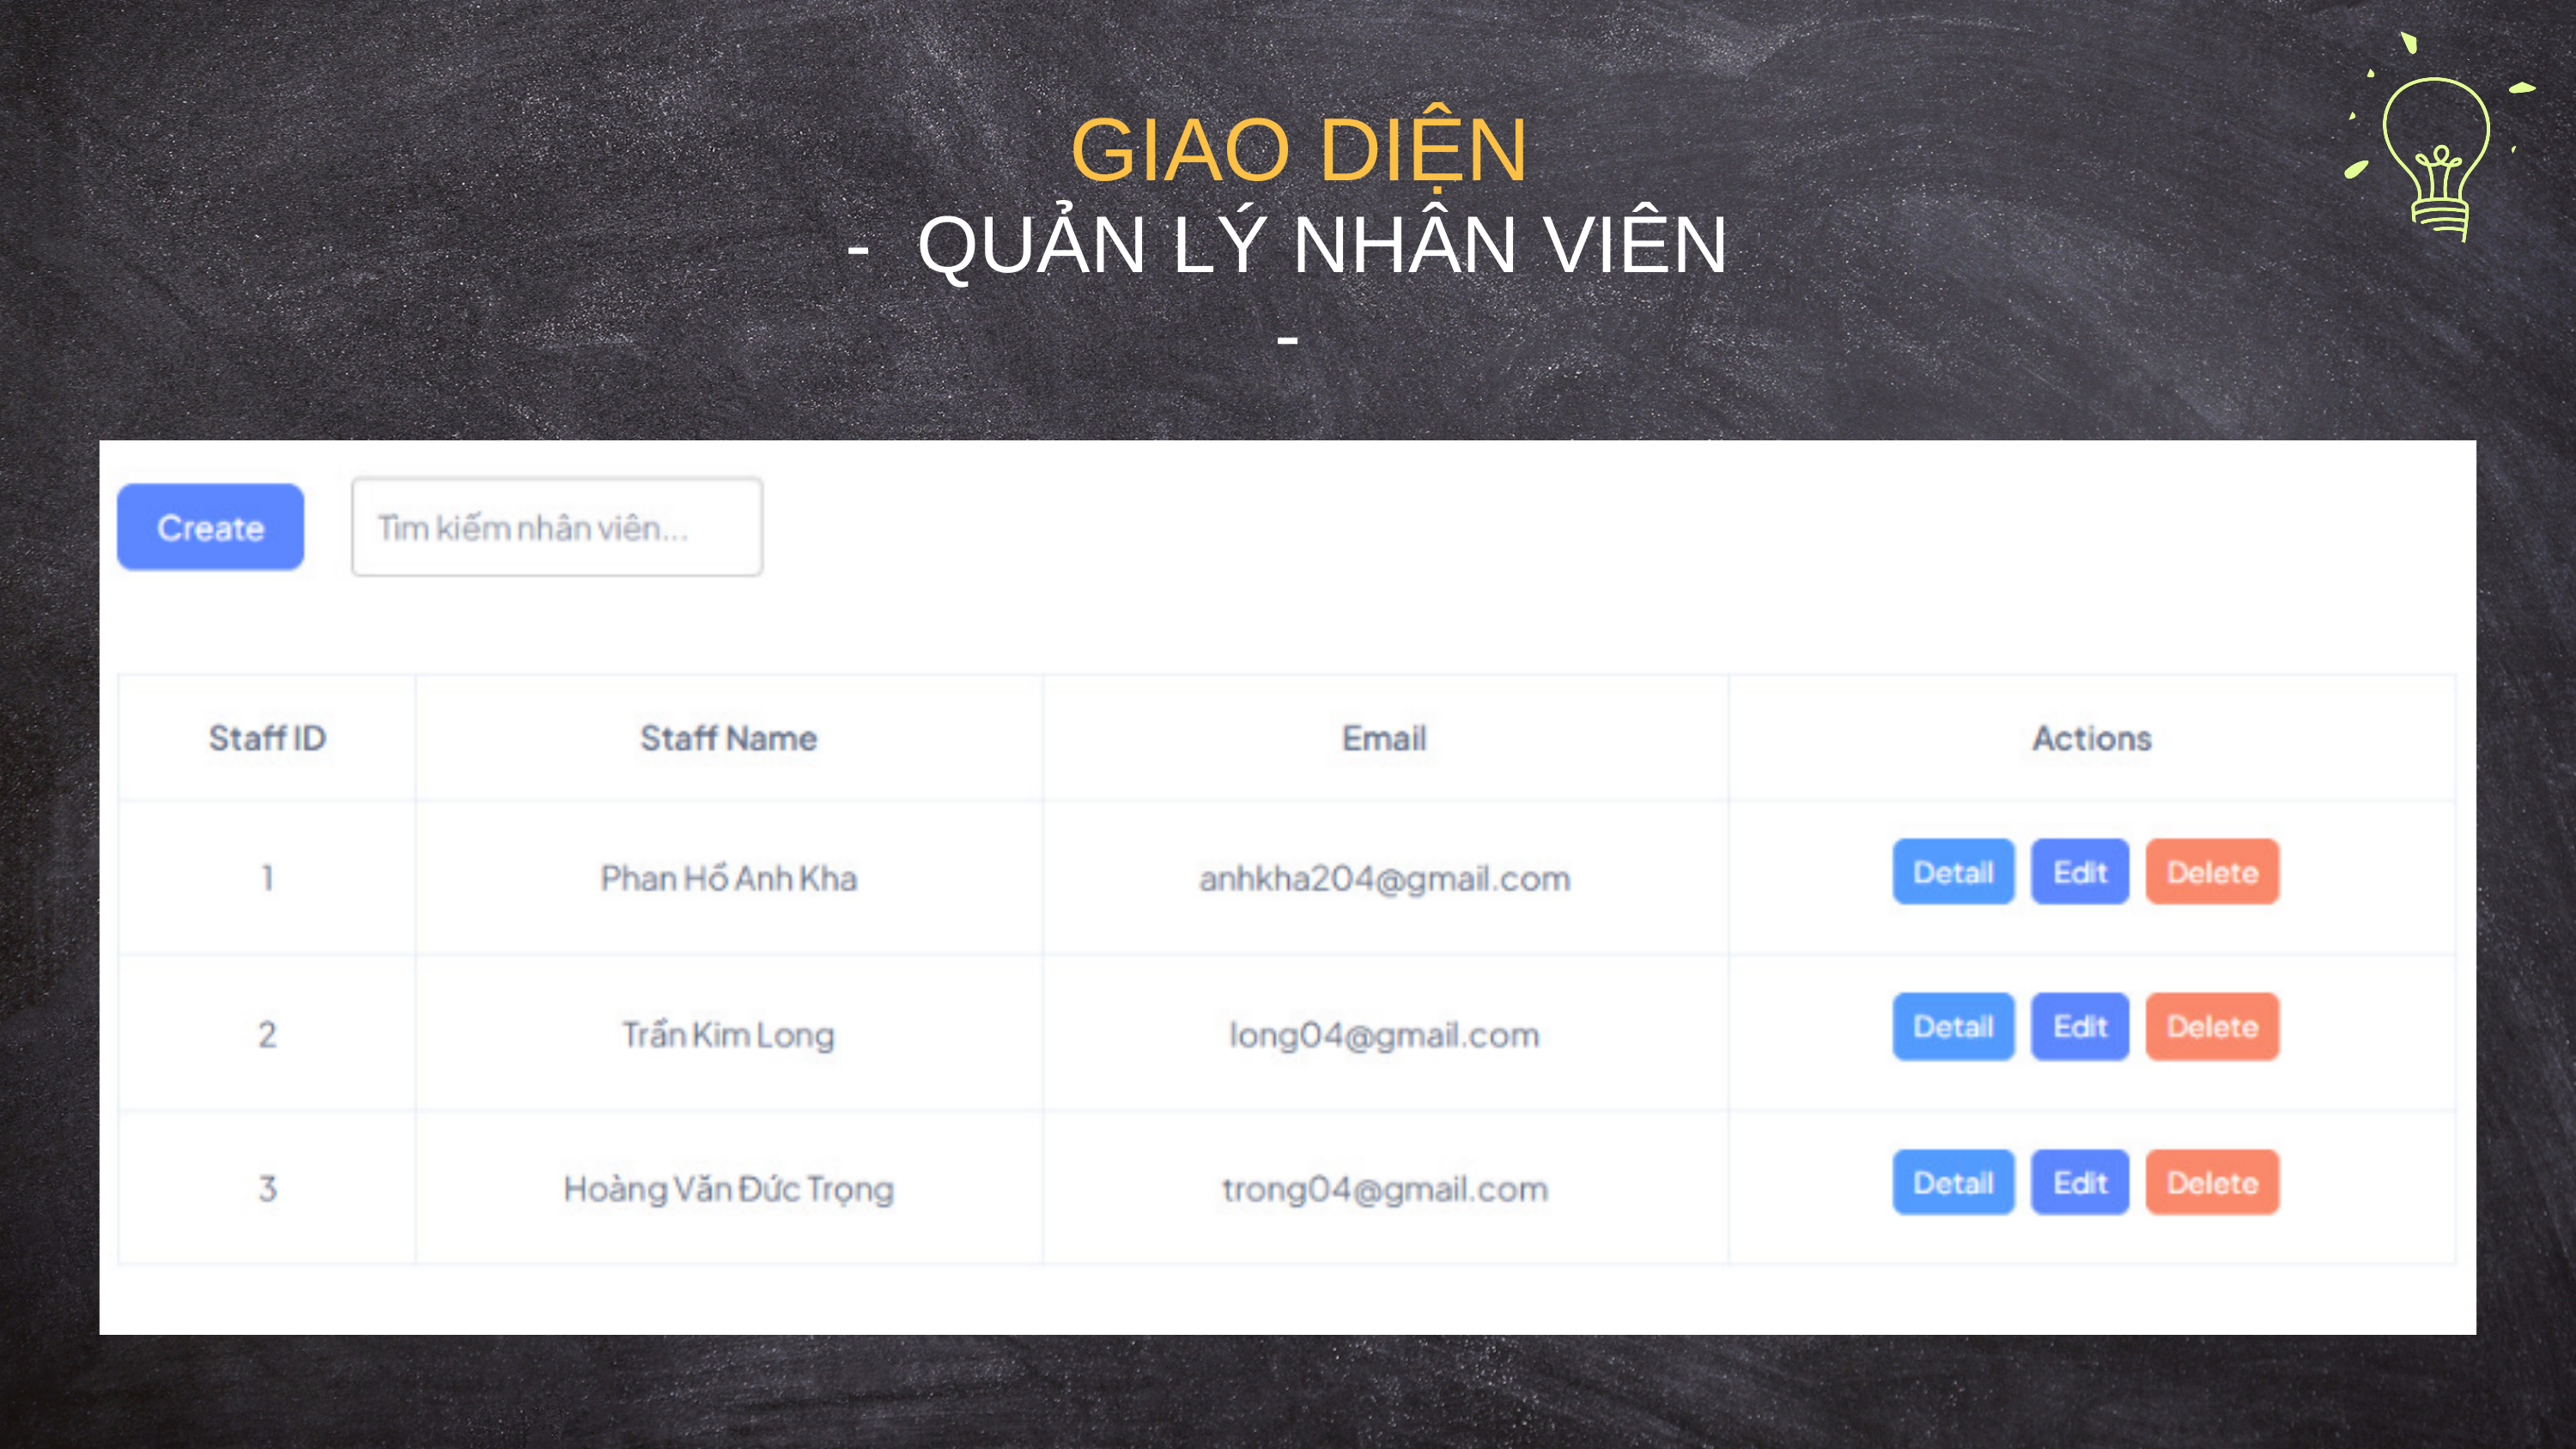

GIAO DIỆN
 -  QUẢN LÝ NHÂN VIÊN  -